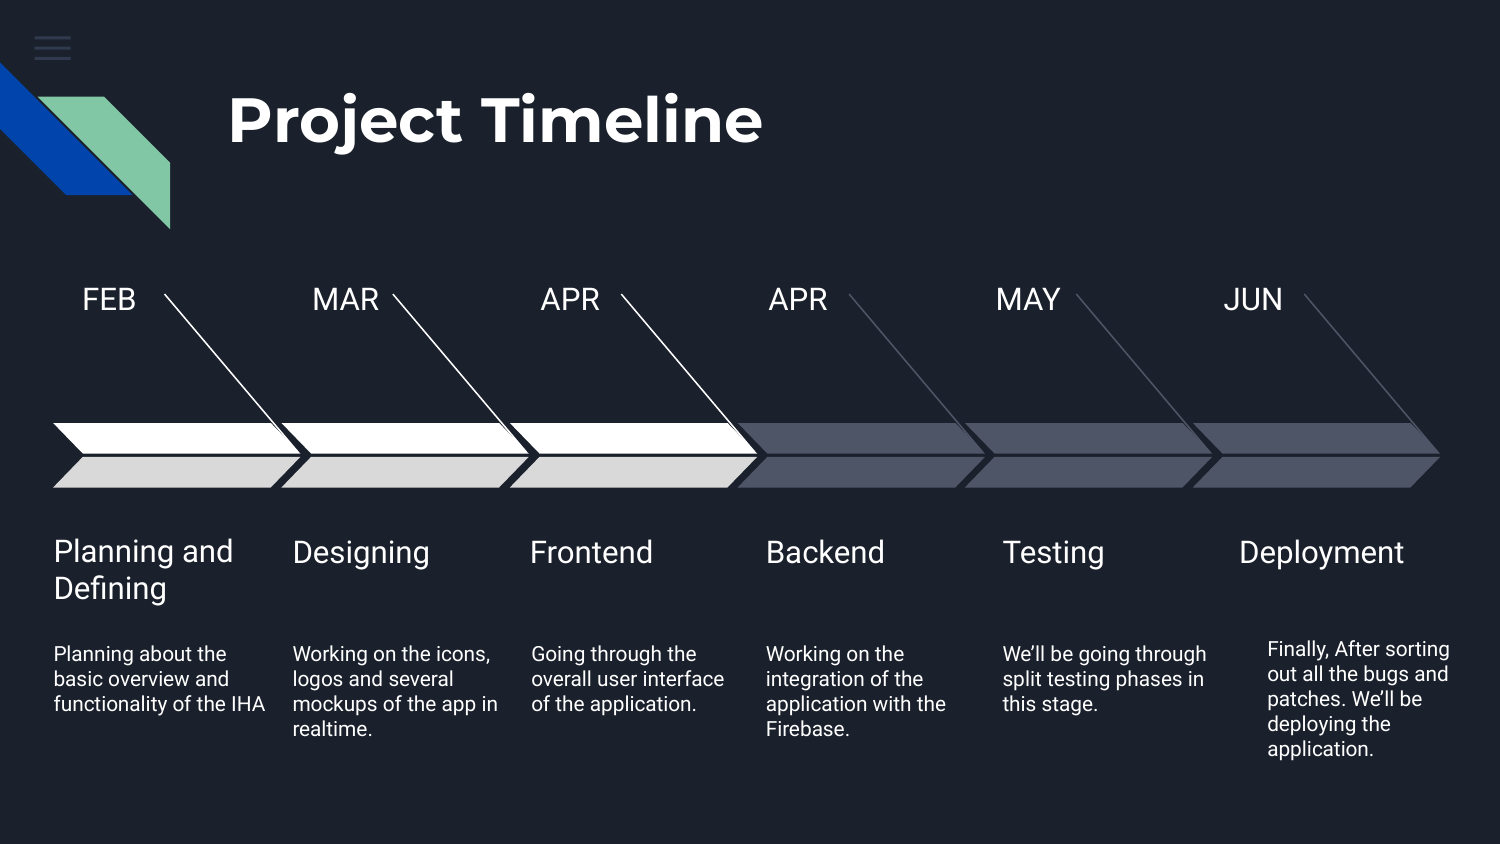

# Project Timeline
FEB
MAR
APR
APR
MAY
JUN

Planning and Defining
Frontend
Designing
Backend
Testing
Deployment
Finally, After sorting out all the bugs and patches. We’ll be deploying the application.
Going through the overall user interface of the application.
Planning about the basic overview and functionality of the IHA
Working on the icons, logos and several mockups of the app in realtime.
Working on the integration of the application with the Firebase.
We’ll be going through split testing phases in this stage.